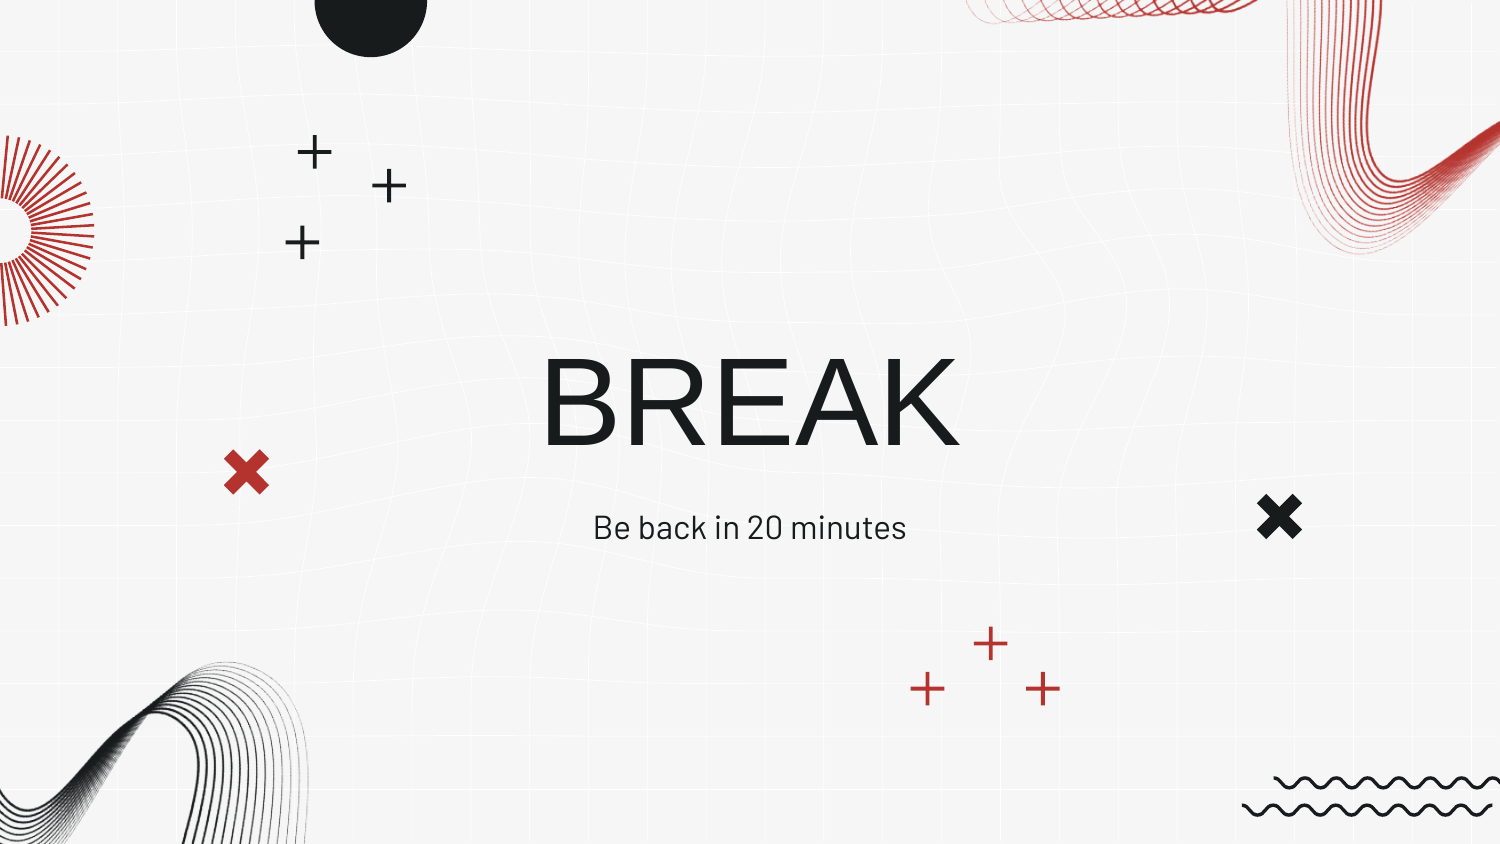

# BREAK

Be back in 20 minutes